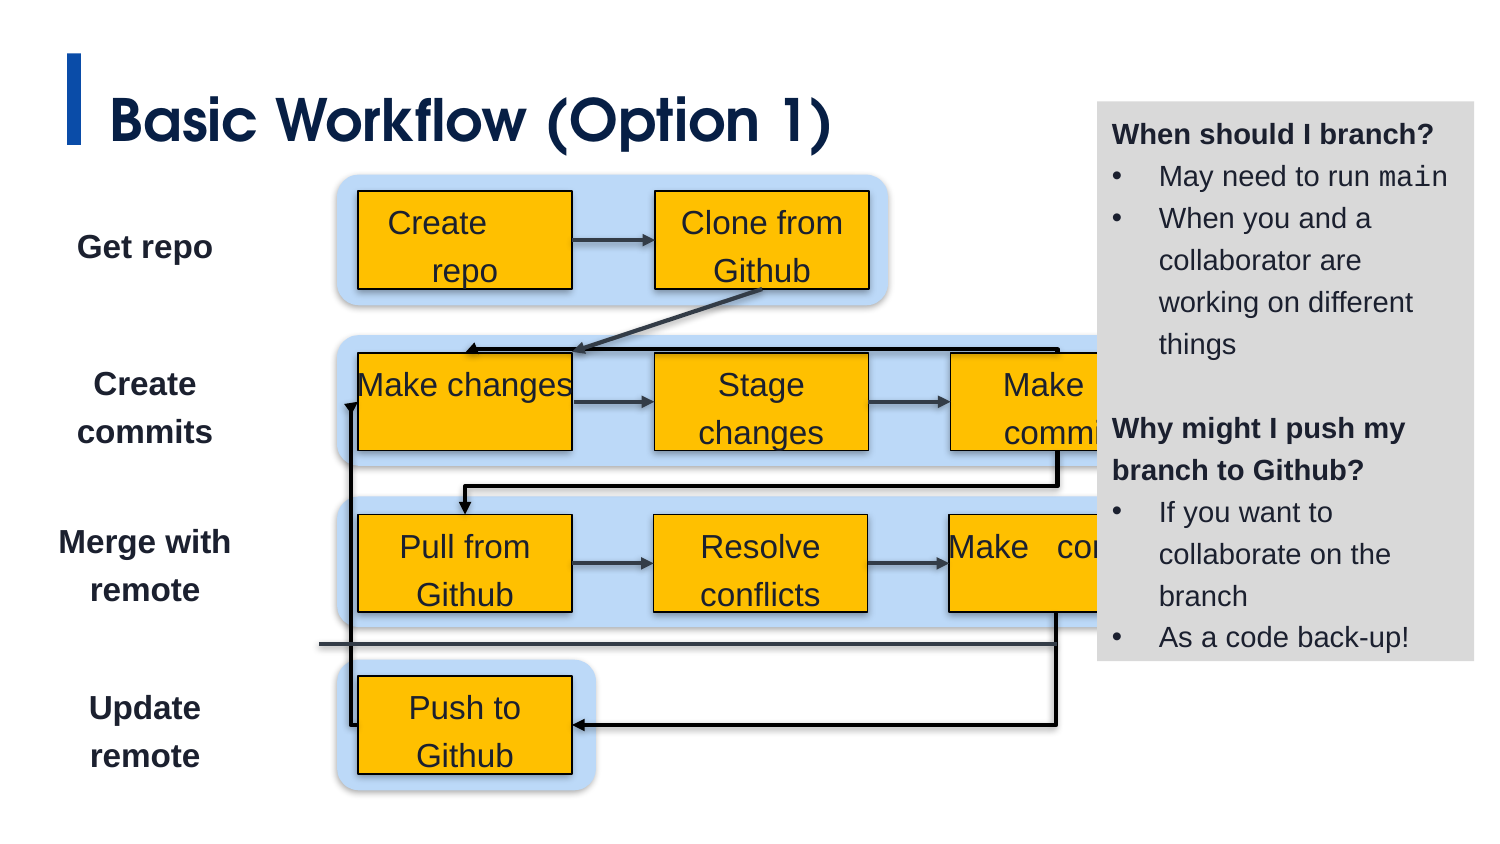

Basic Workflow (Option 1)

When should I branch?
May need to run main
When you and a collaborator are working on different things

Why might I push my branch to Github?
If you want to collaborate on the branch
As a code back-up!

Create       repo
Clone from Github

Get repo

Create commits
Make changes
Stage changes
Make    commit

Merge with remote
Pull from Github
Resolve conflicts
Make   commit

Push to Github
Update remote